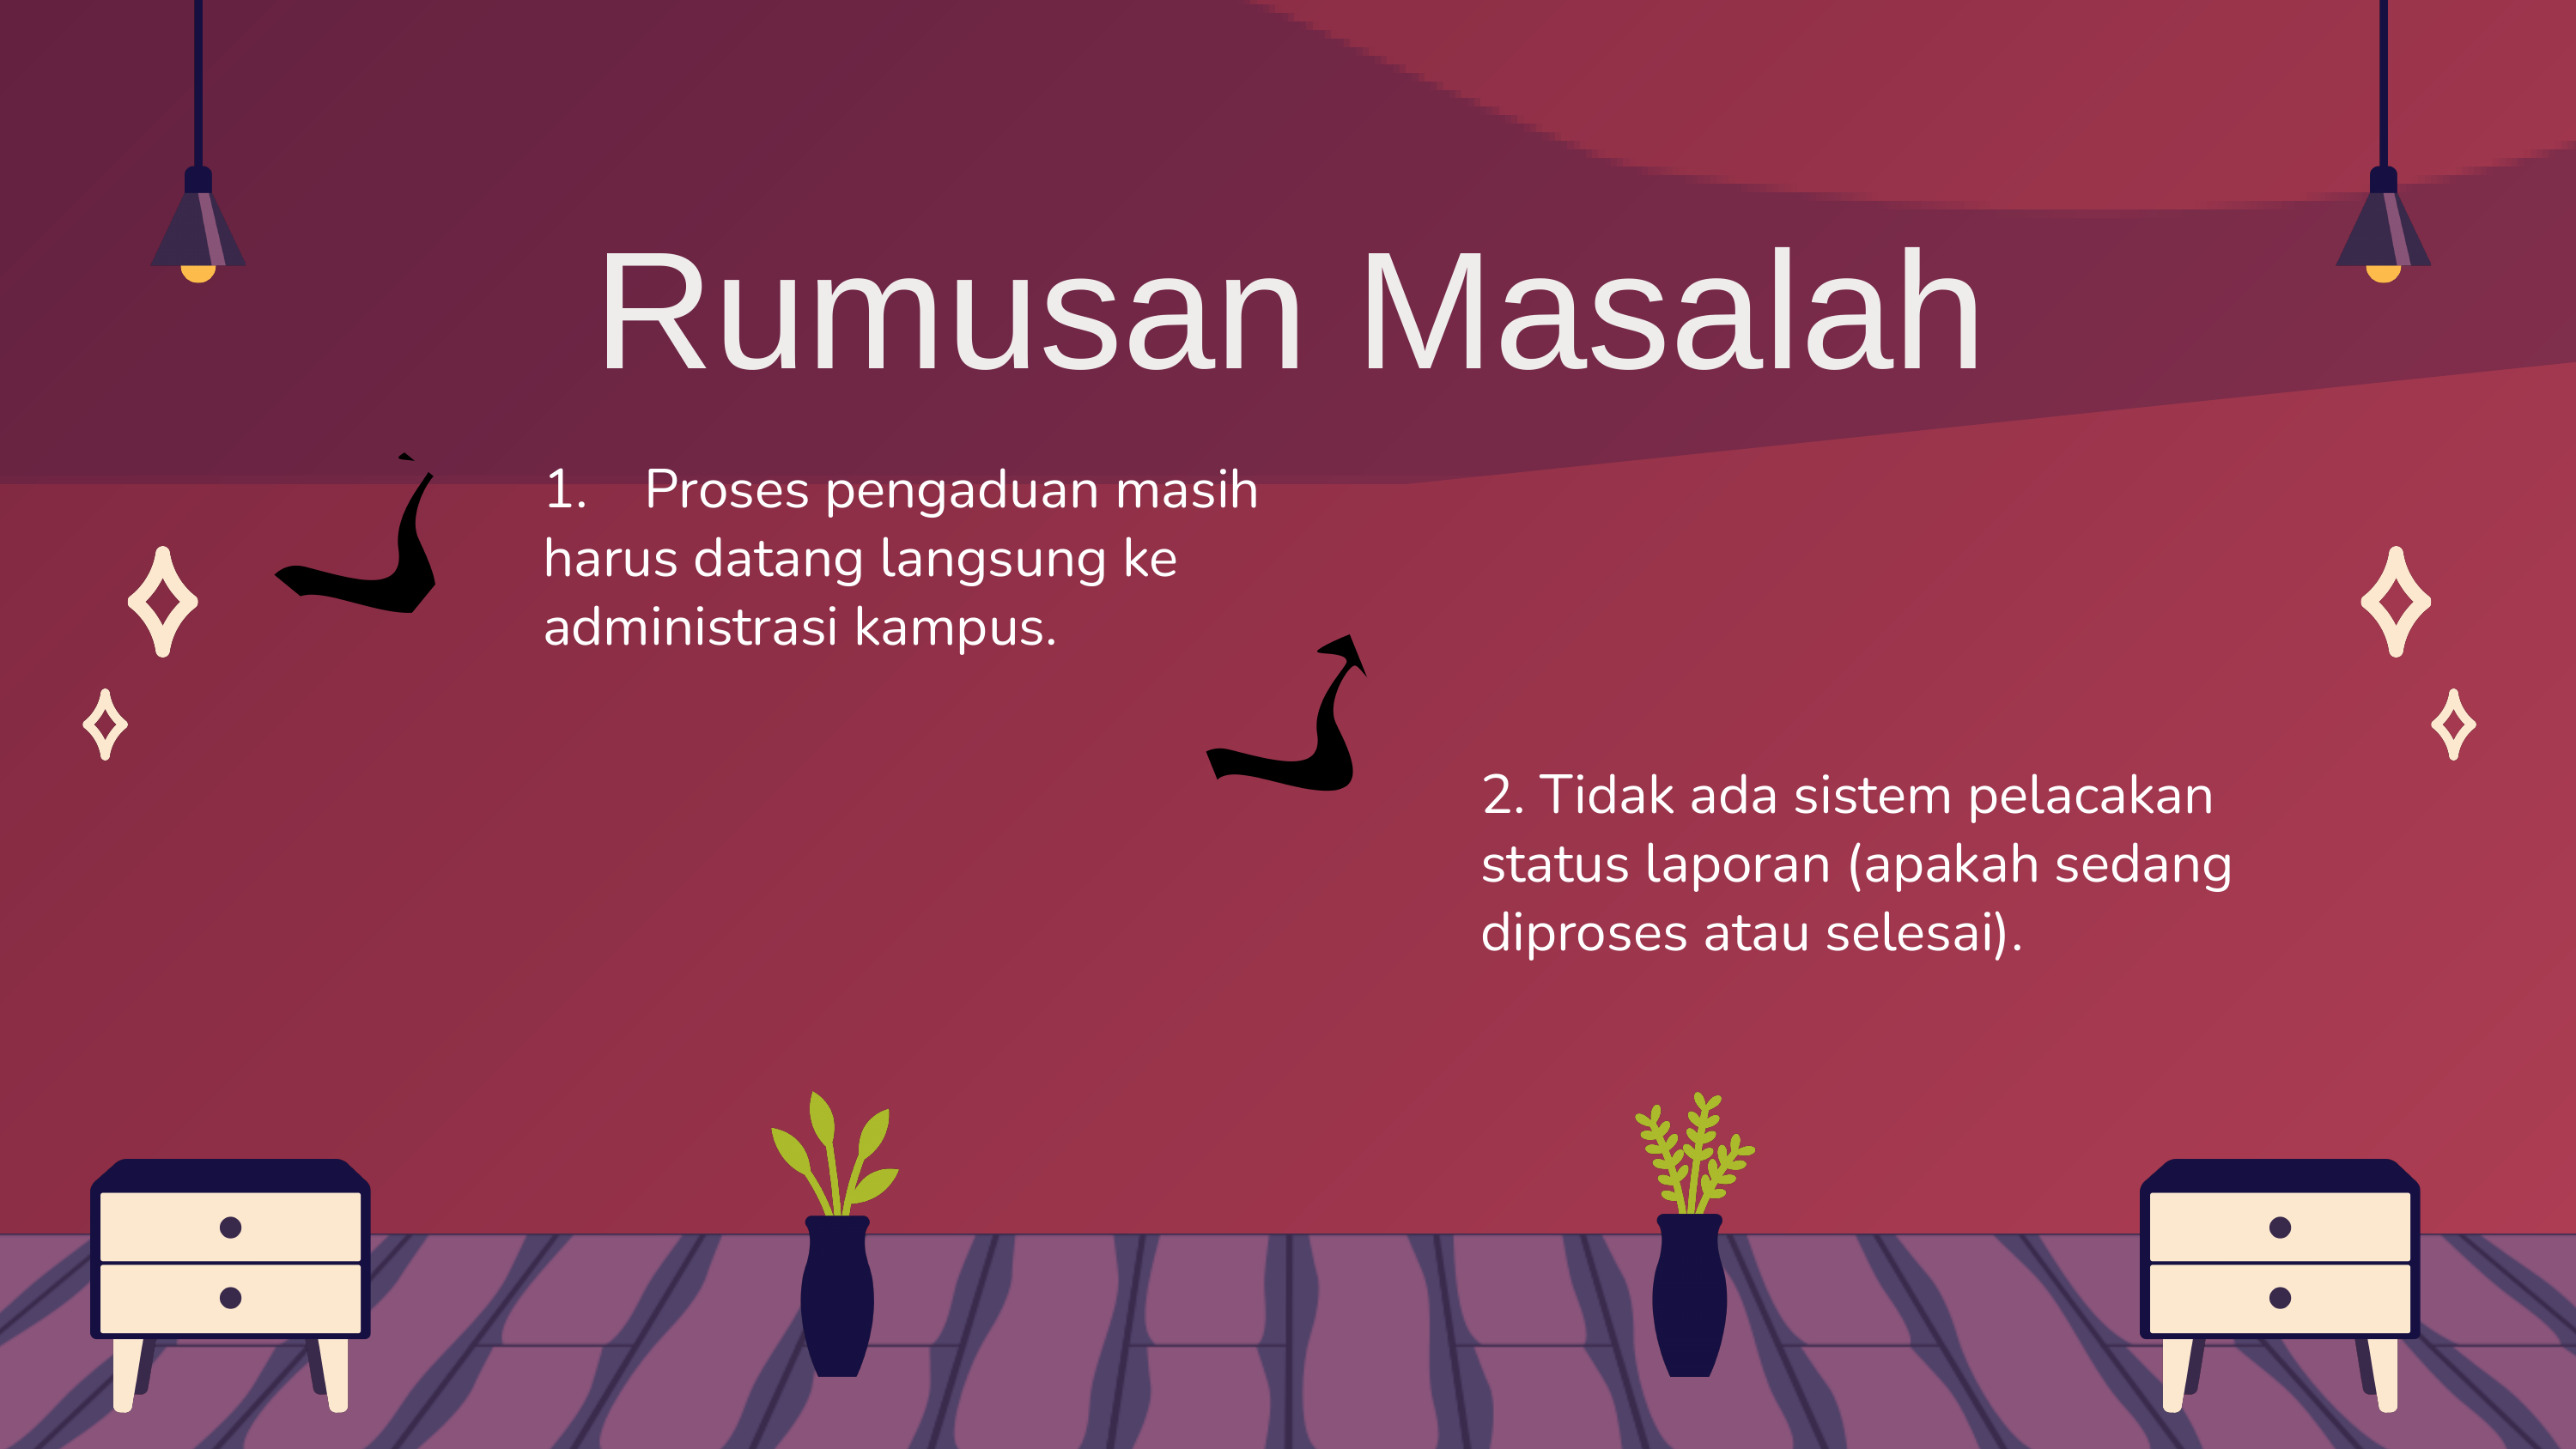

Rumusan Masalah
1.    Proses pengaduan masih harus datang langsung ke administrasi kampus.

2. Tidak ada sistem pelacakan status laporan (apakah sedang diproses atau selesai).